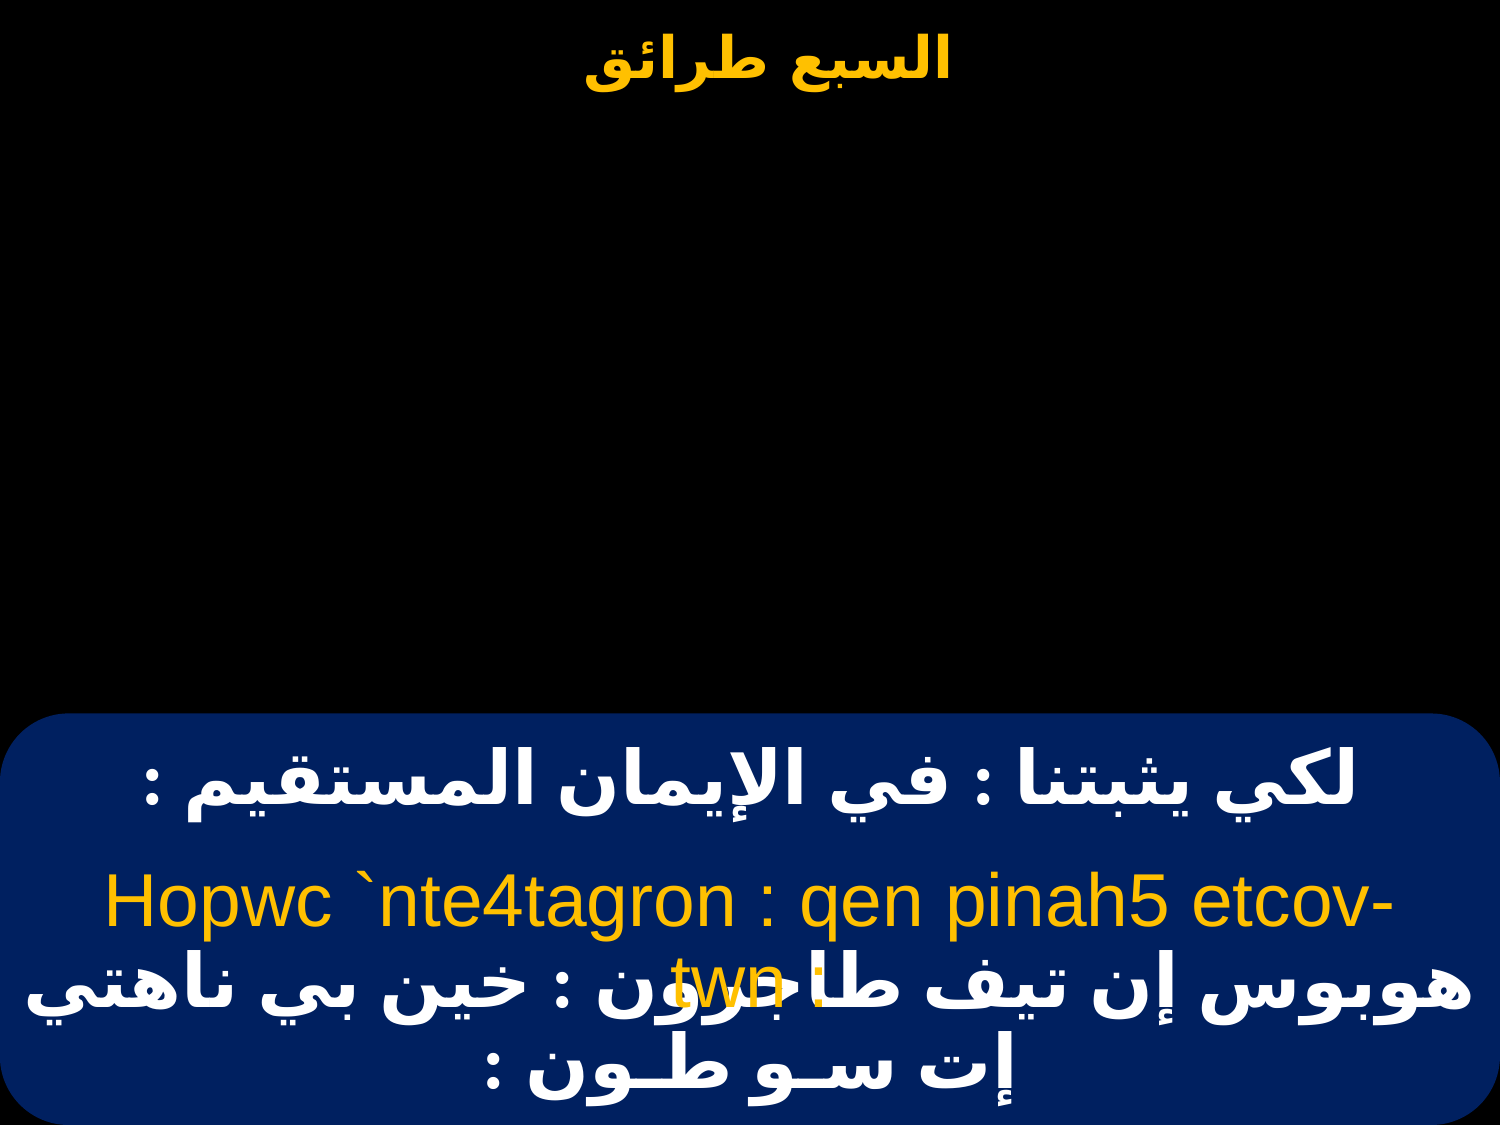

# لكي يثبتنا : في الإيمان المستقيم :
Hopwc `nte4tagron : qen pinah5 etcov-twn :
هوبوس إن تيف طاجرون : خين بي ناهتي إت سـو طـون :